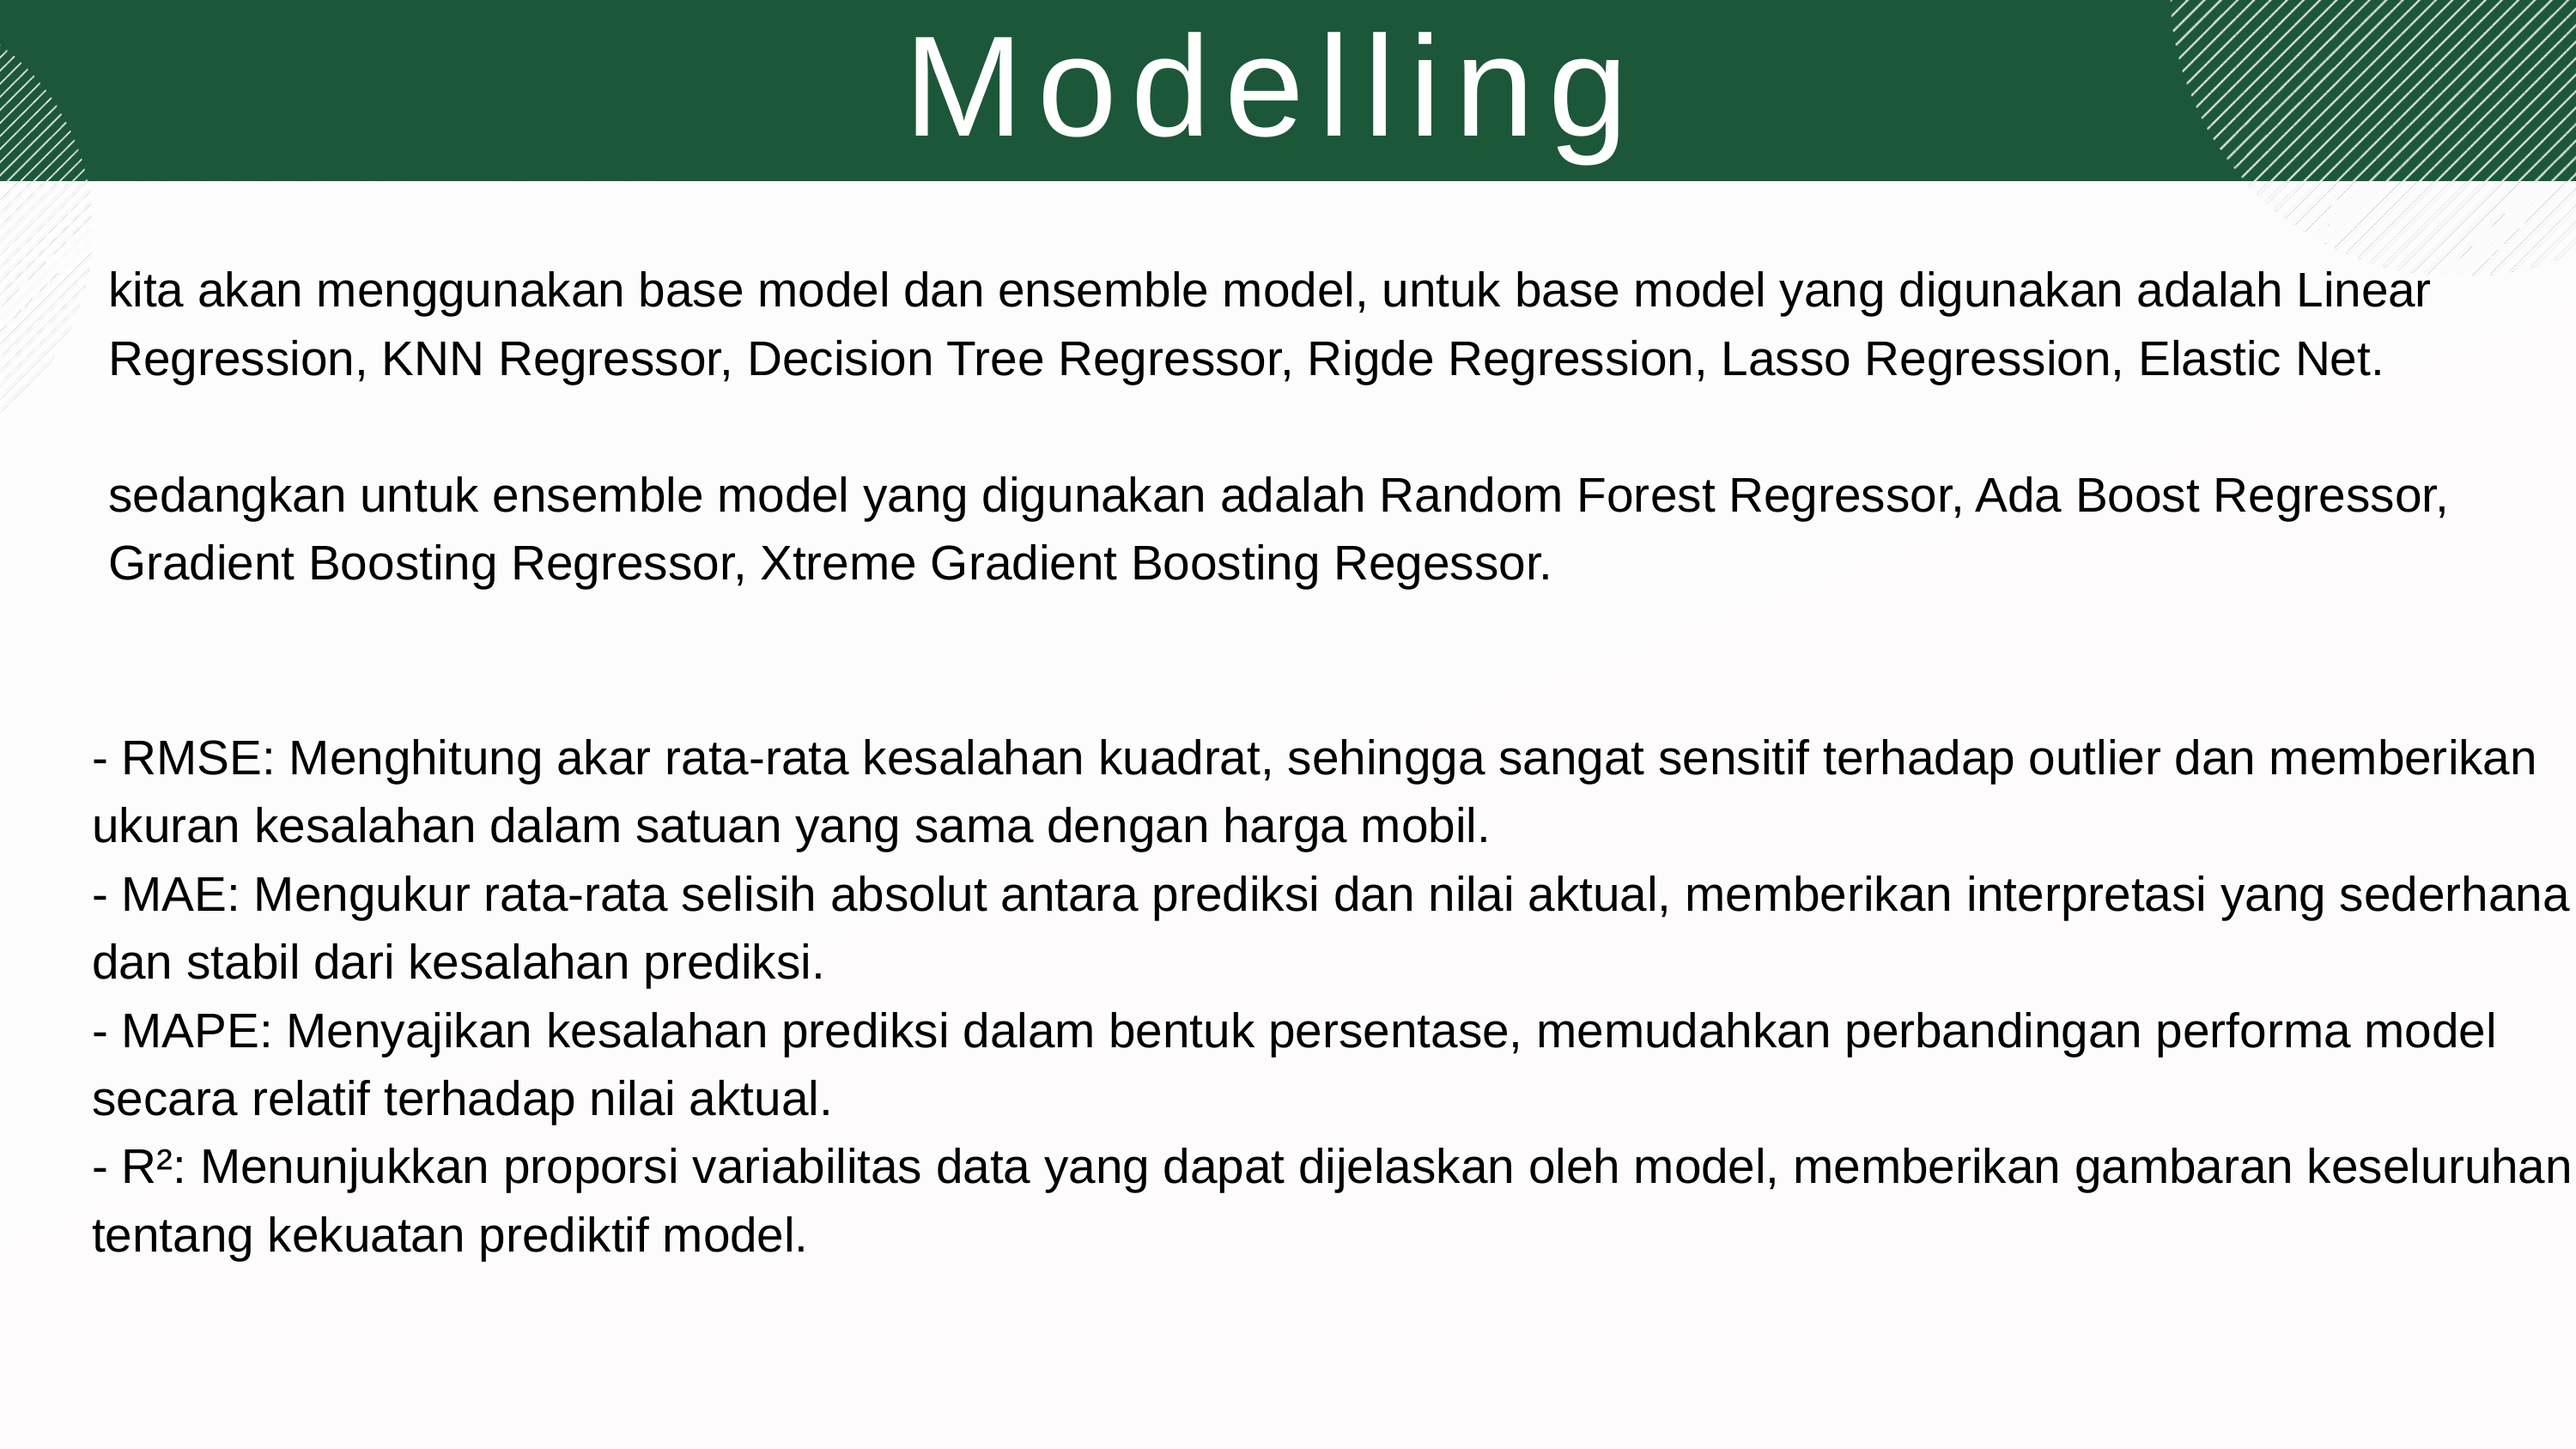

Modelling
kita akan menggunakan base model dan ensemble model, untuk base model yang digunakan adalah Linear Regression, KNN Regressor, Decision Tree Regressor, Rigde Regression, Lasso Regression, Elastic Net.

sedangkan untuk ensemble model yang digunakan adalah Random Forest Regressor, Ada Boost Regressor, Gradient Boosting Regressor, Xtreme Gradient Boosting Regessor.

- RMSE: Menghitung akar rata-rata kesalahan kuadrat, sehingga sangat sensitif terhadap outlier dan memberikan ukuran kesalahan dalam satuan yang sama dengan harga mobil.
- MAE: Mengukur rata-rata selisih absolut antara prediksi dan nilai aktual, memberikan interpretasi yang sederhana dan stabil dari kesalahan prediksi.
- MAPE: Menyajikan kesalahan prediksi dalam bentuk persentase, memudahkan perbandingan performa model secara relatif terhadap nilai aktual.
- R²: Menunjukkan proporsi variabilitas data yang dapat dijelaskan oleh model, memberikan gambaran keseluruhan tentang kekuatan prediktif model.